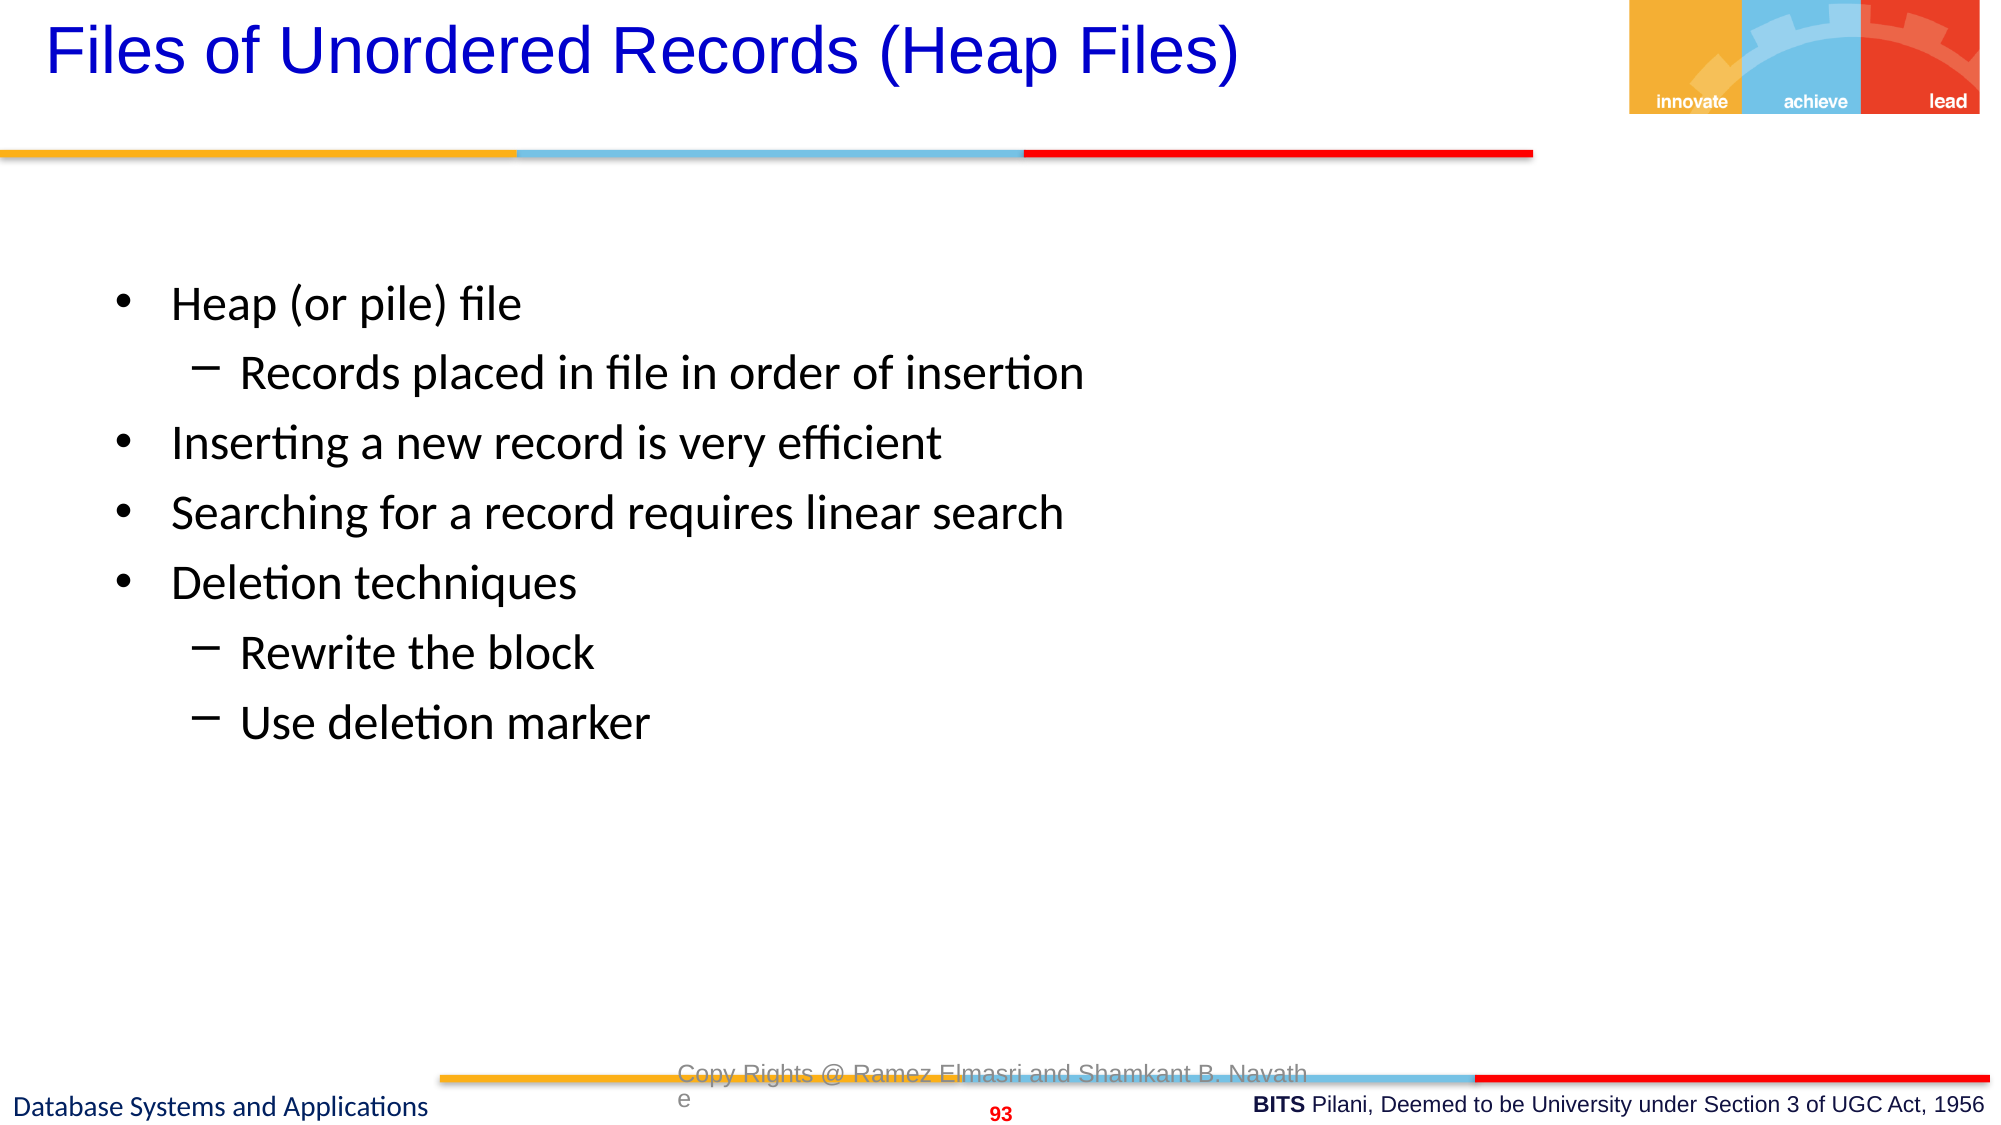

# Files of Unordered Records (Heap Files)
Heap (or pile) file
Records placed in file in order of insertion
Inserting a new record is very efficient
Searching for a record requires linear search
Deletion techniques
Rewrite the block
Use deletion marker
Copy Rights @ Ramez Elmasri and Shamkant B. Navathe